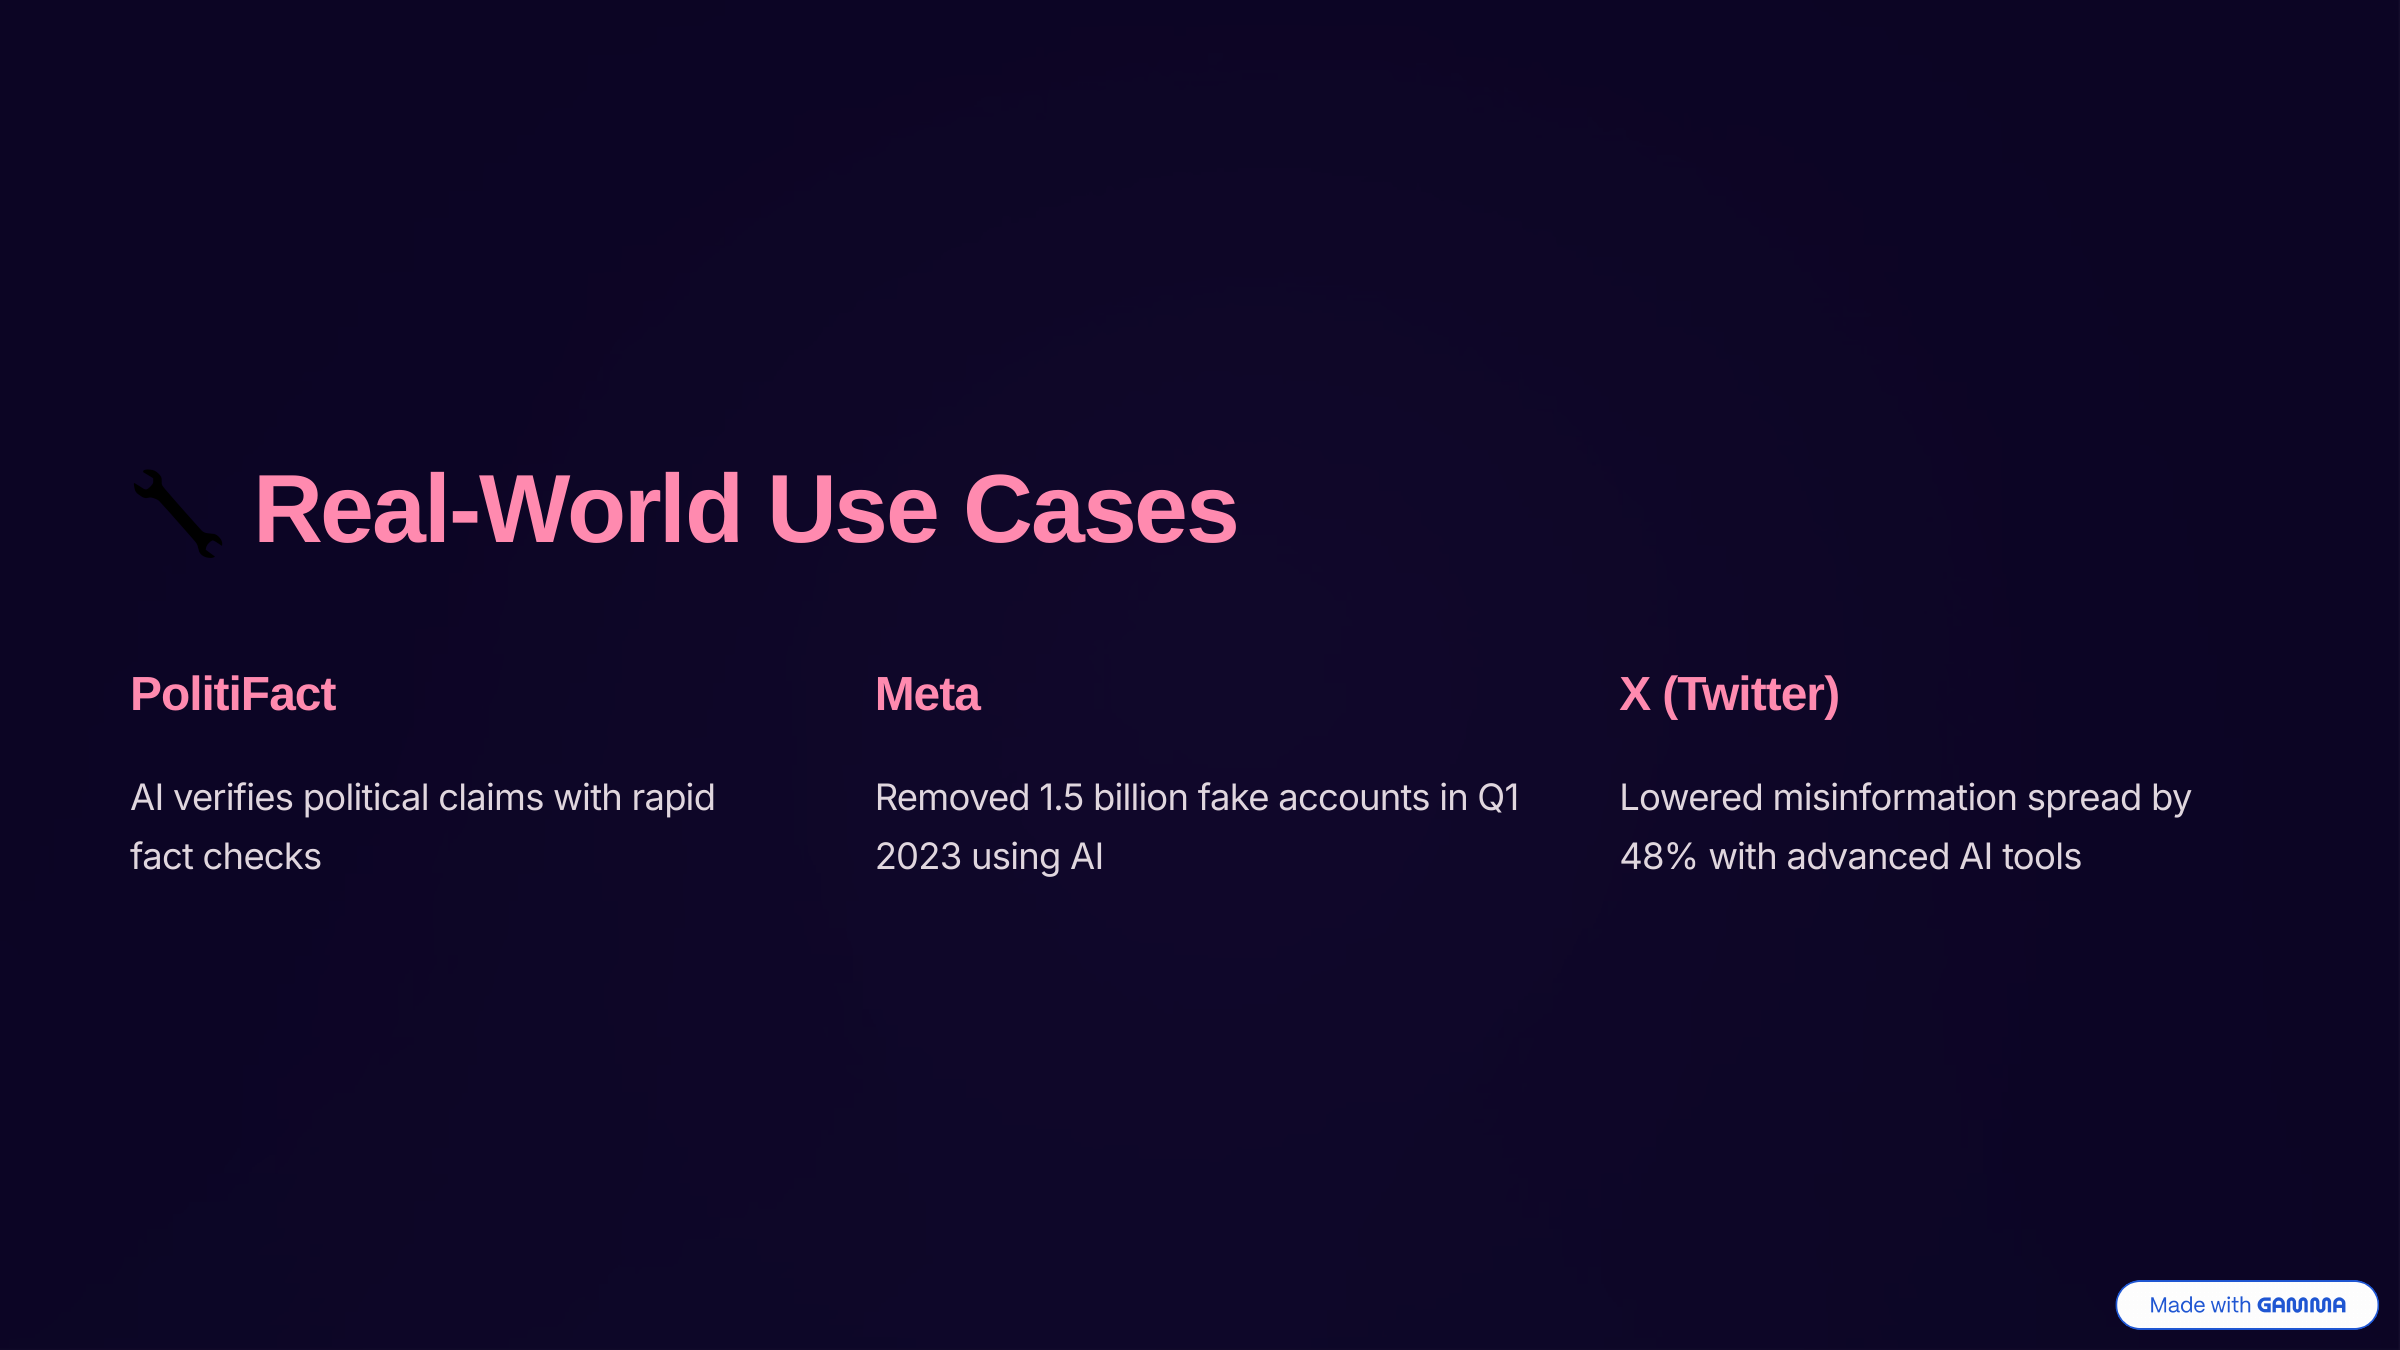

🔧 Real-World Use Cases
PolitiFact
Meta
X (Twitter)
AI verifies political claims with rapid fact checks
Removed 1.5 billion fake accounts in Q1 2023 using AI
Lowered misinformation spread by 48% with advanced AI tools